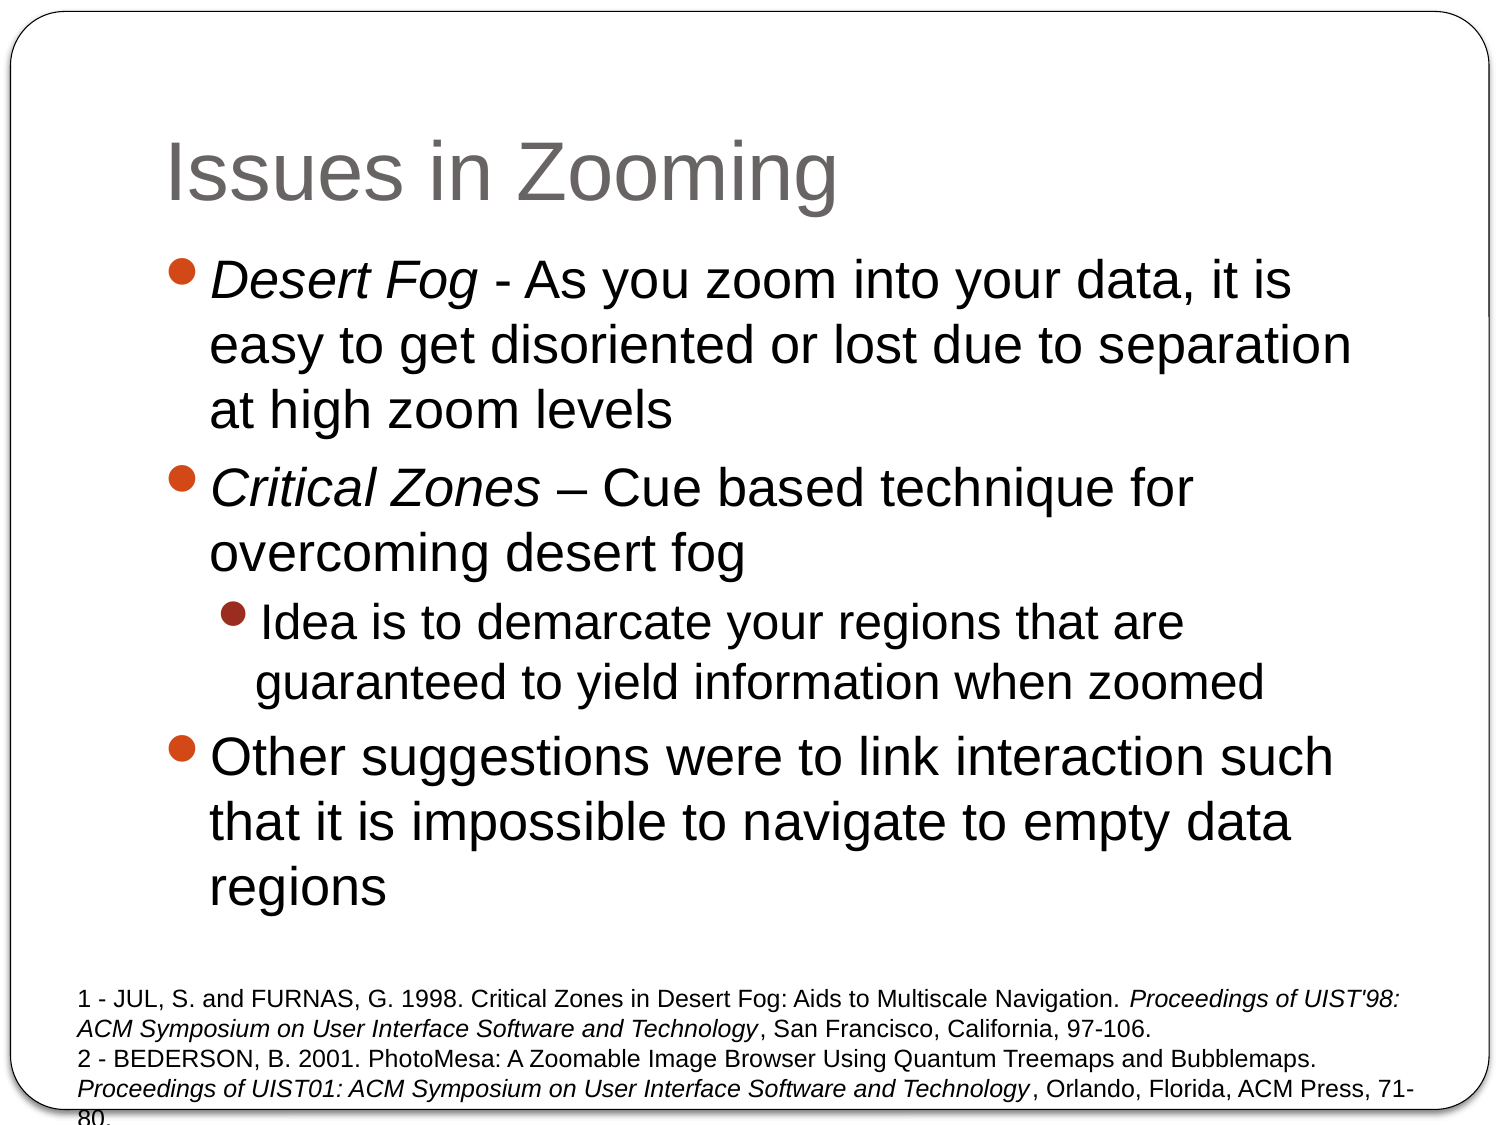

# Issues in Zooming
Desert Fog - As you zoom into your data, it is easy to get disoriented or lost due to separation at high zoom levels
Critical Zones – Cue based technique for overcoming desert fog
Idea is to demarcate your regions that are guaranteed to yield information when zoomed
Other suggestions were to link interaction such that it is impossible to navigate to empty data regions
1 - JUL, S. and FURNAS, G. 1998. Critical Zones in Desert Fog: Aids to Multiscale Navigation. Proceedings of UIST'98: ACM Symposium on User Interface Software and Technology, San Francisco, California, 97-106.
2 - BEDERSON, B. 2001. PhotoMesa: A Zoomable Image Browser Using Quantum Treemaps and Bubblemaps. Proceedings of UIST01: ACM Symposium on User Interface Software and Technology, Orlando, Florida, ACM Press, 71-80.